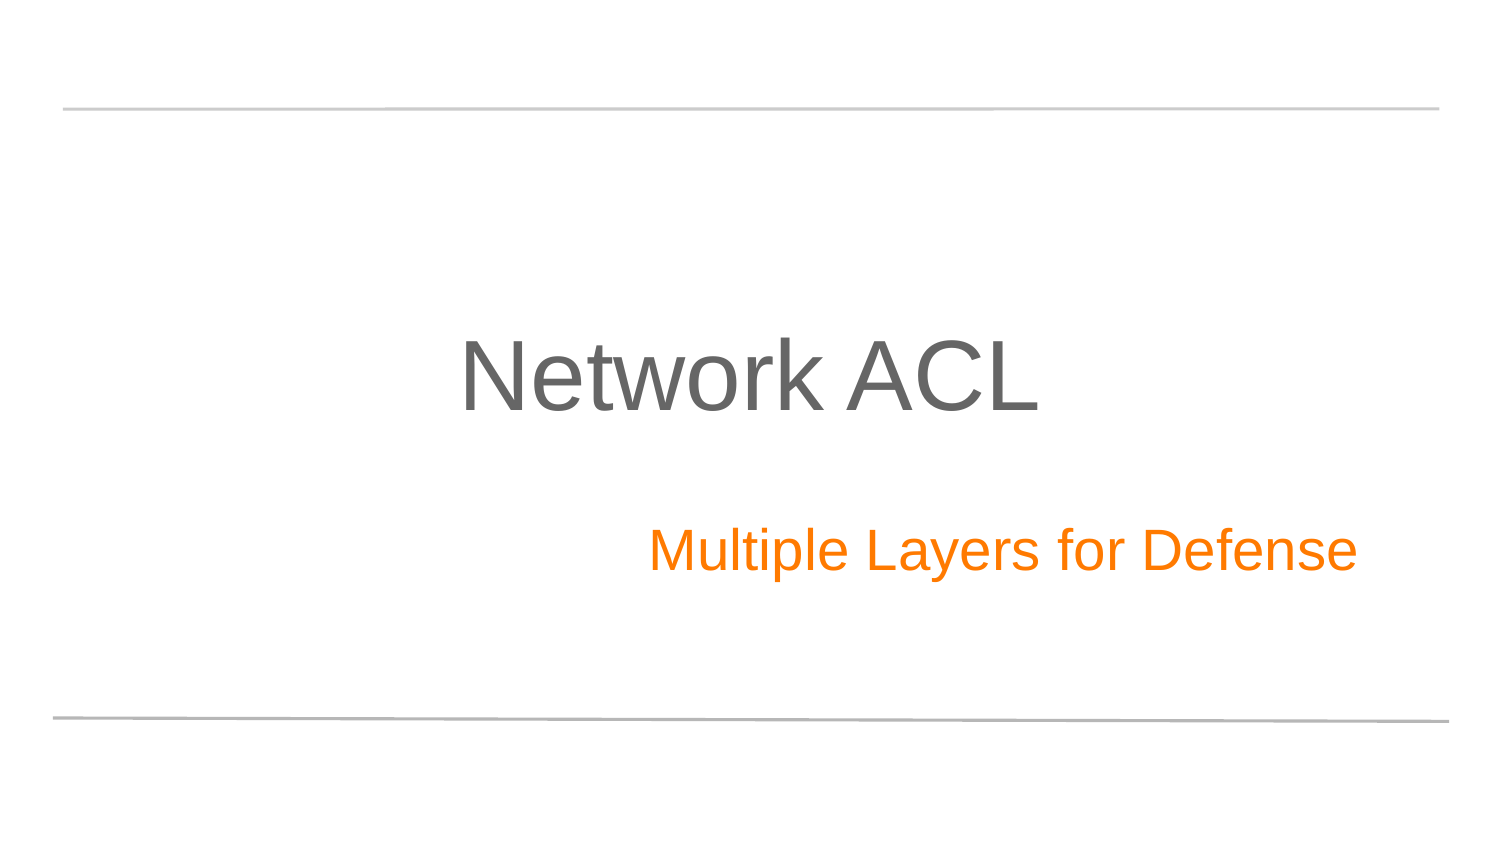

# Network ACL
                                       Multiple Layers for Defense